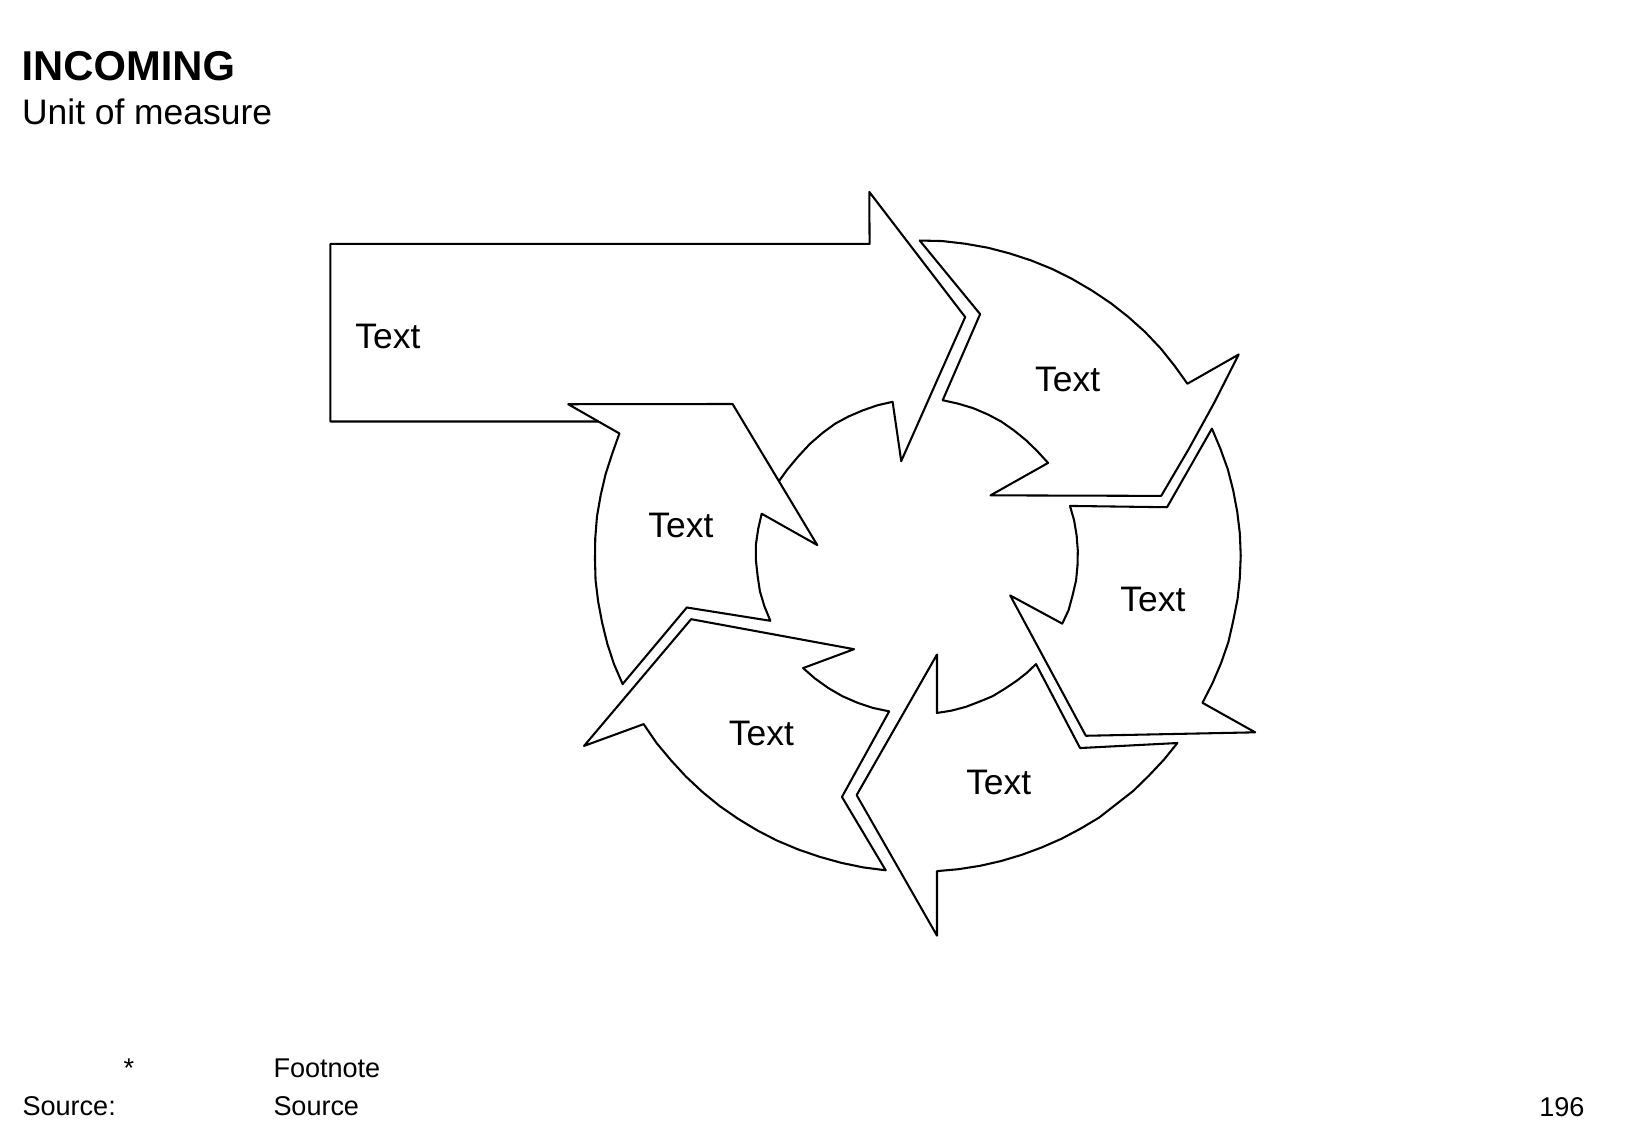

# INCOMING
Unit of measure

Text
Text
Text
Text
Text
Text
	*	Footnote
Source:		Source
196